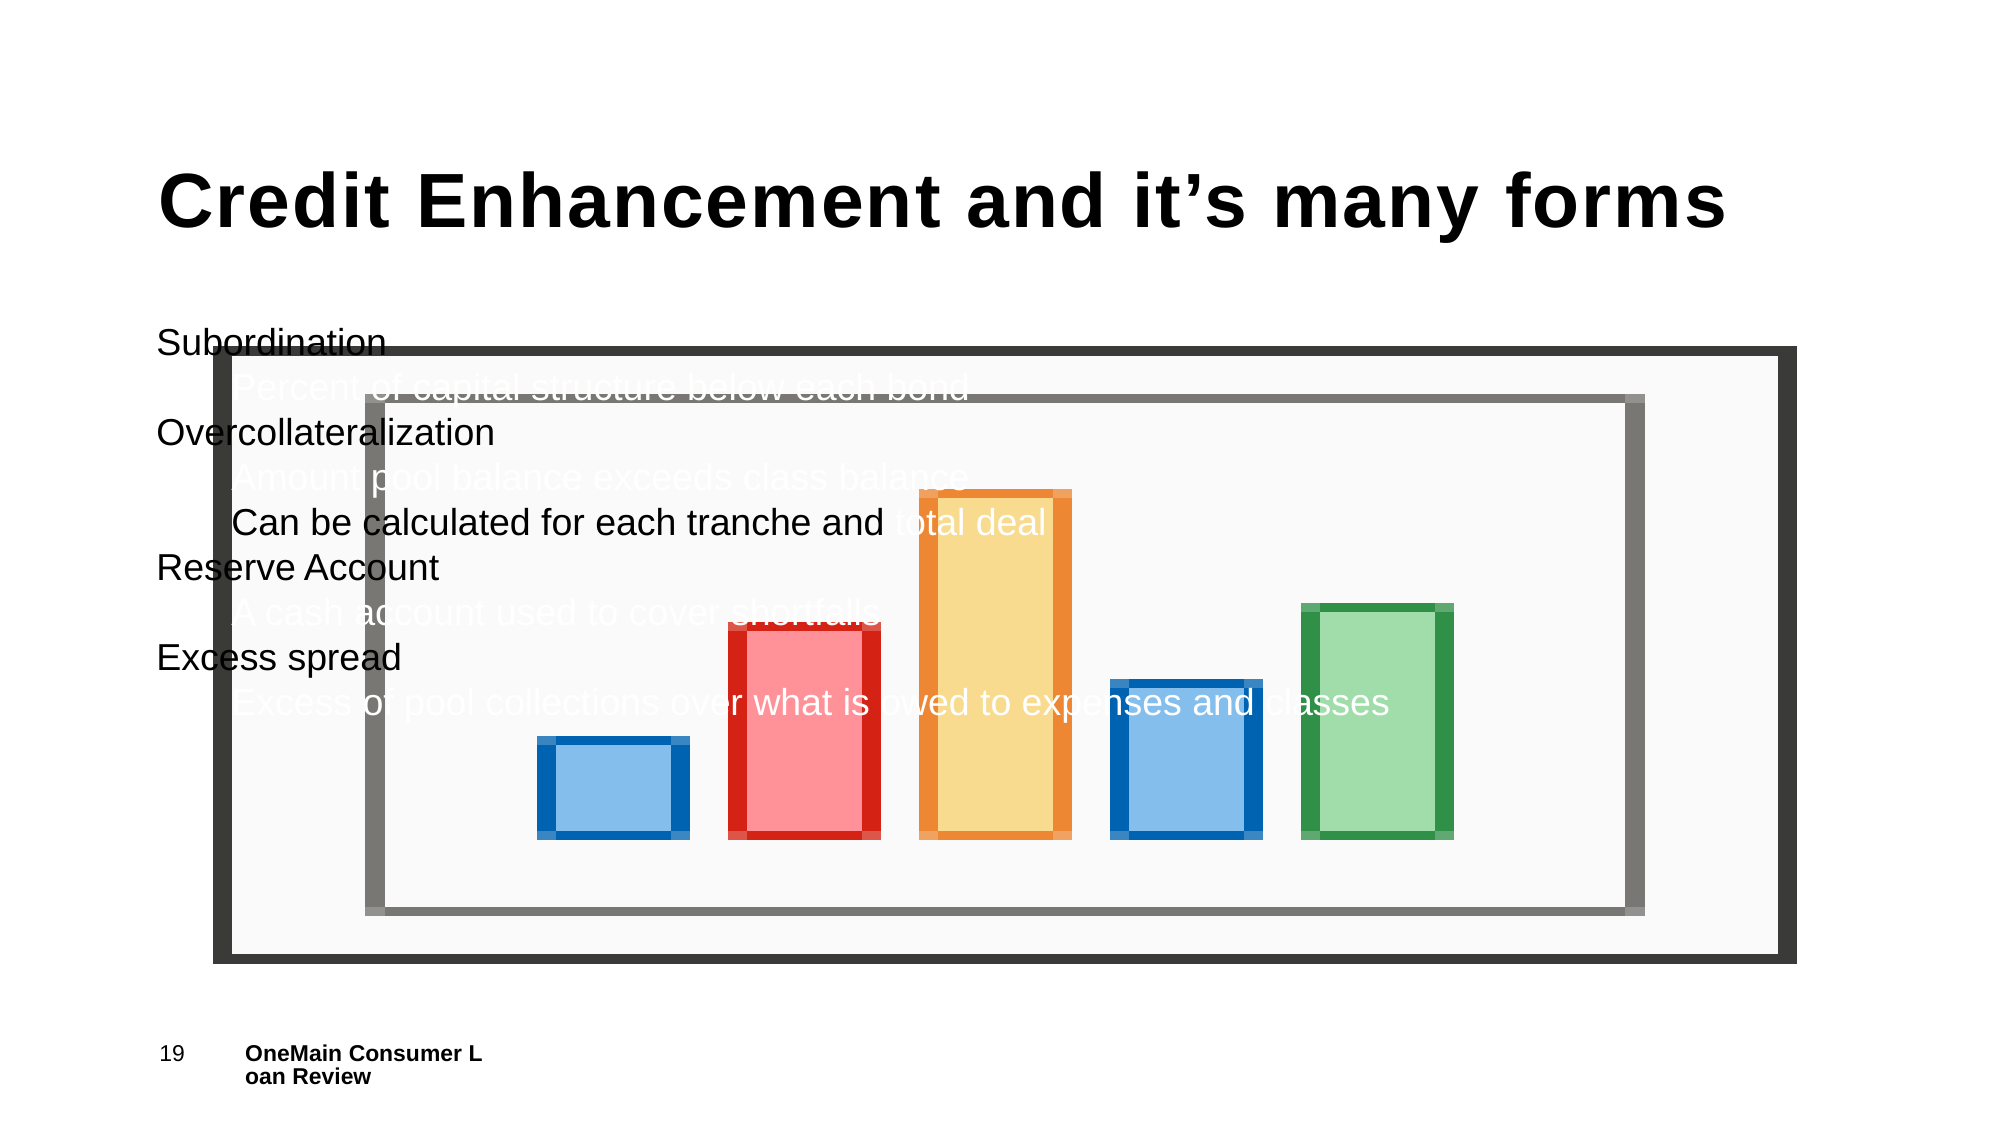

# Credit Enhancement and it’s many forms
Subordination
Percent of capital structure below each bond
Overcollateralization
Amount pool balance exceeds class balance
Can be calculated for each tranche and total deal
Reserve Account
A cash account used to cover shortfalls
Excess spread
Excess of pool collections over what is owed to expenses and classes
19
OneMain Consumer Loan Review